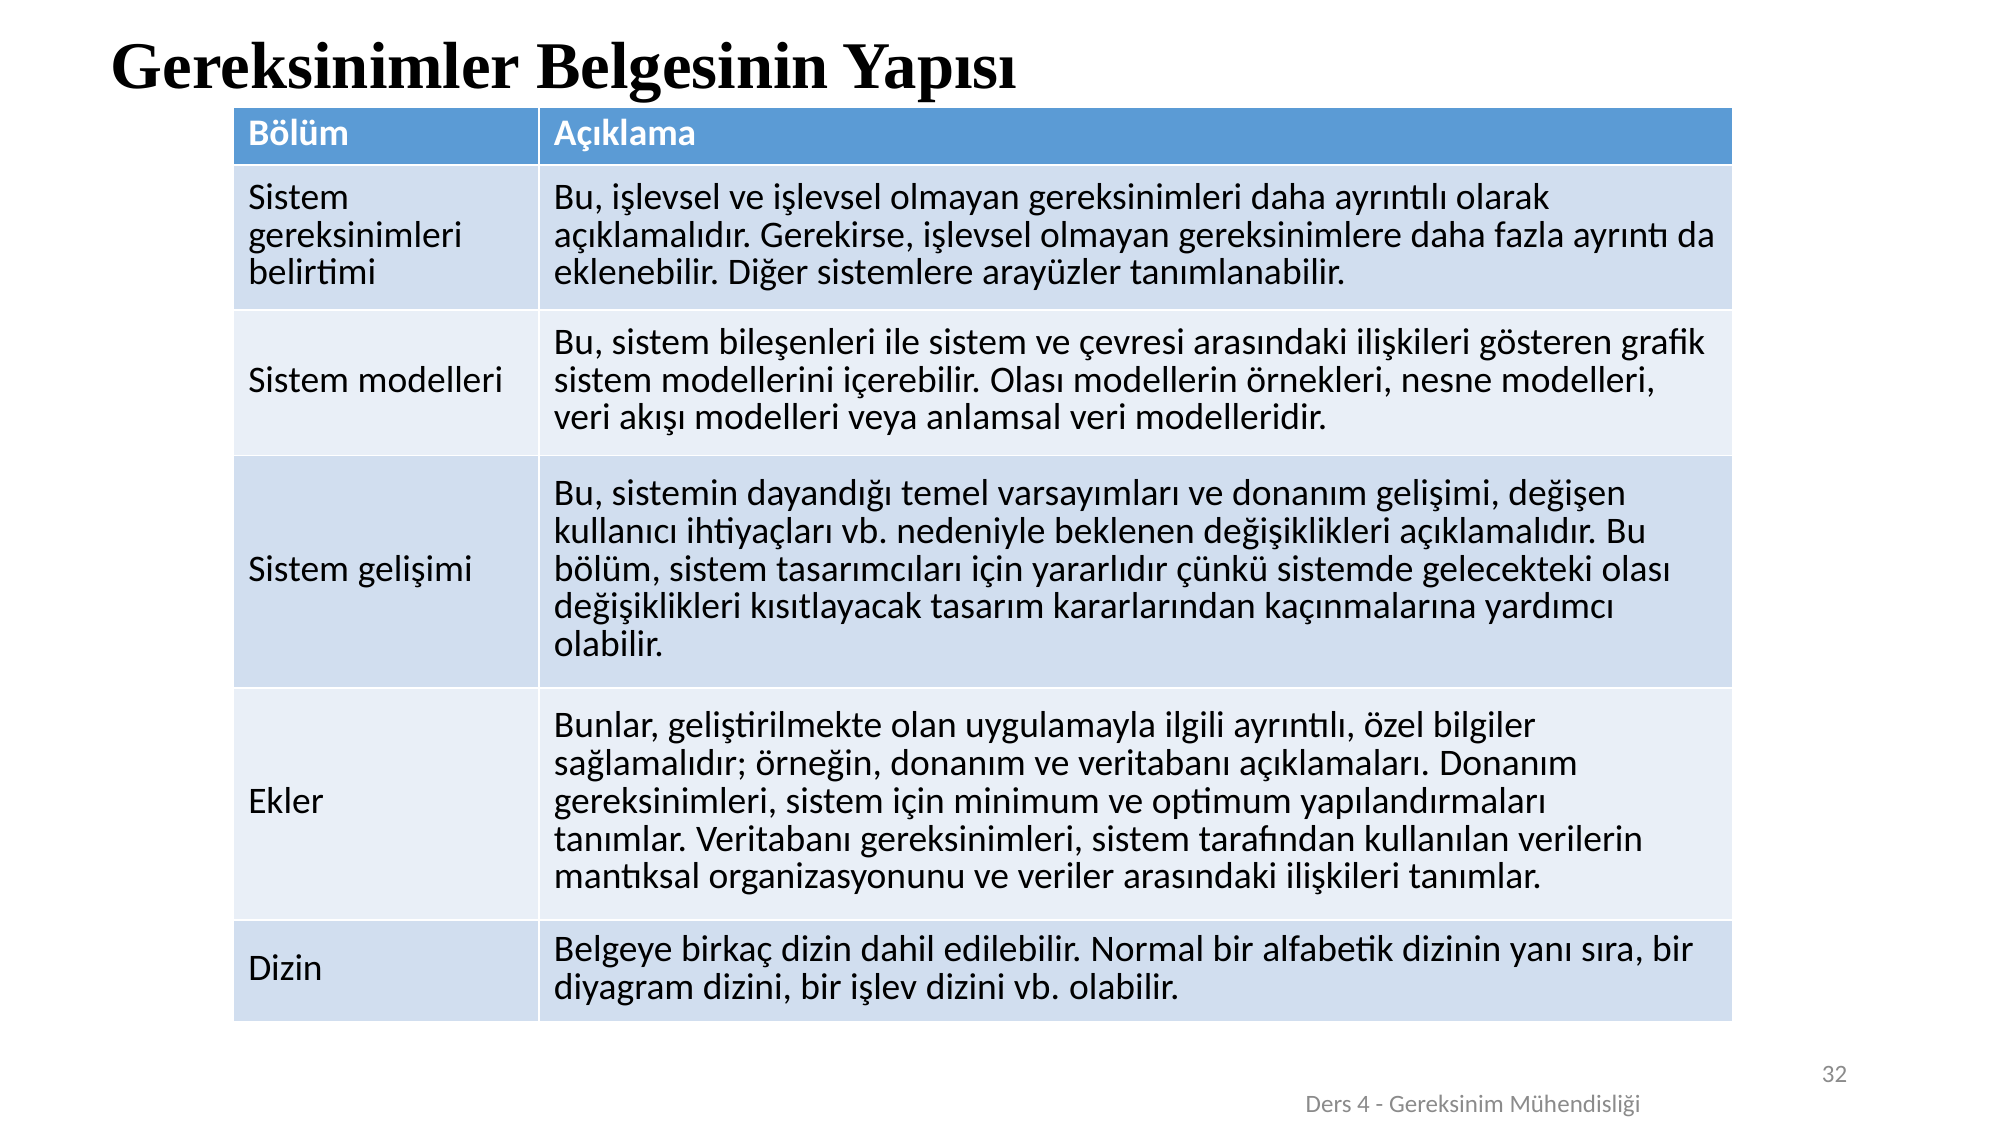

# Gereksinimler Belgesinin Yapısı
| Bölüm | Açıklama |
| --- | --- |
| Sistem gereksinimleri belirtimi | Bu, işlevsel ve işlevsel olmayan gereksinimleri daha ayrıntılı olarak açıklamalıdır. Gerekirse, işlevsel olmayan gereksinimlere daha fazla ayrıntı da eklenebilir. Diğer sistemlere arayüzler tanımlanabilir. |
| Sistem modelleri | Bu, sistem bileşenleri ile sistem ve çevresi arasındaki ilişkileri gösteren grafik sistem modellerini içerebilir. Olası modellerin örnekleri, nesne modelleri, veri akışı modelleri veya anlamsal veri modelleridir. |
| Sistem gelişimi | Bu, sistemin dayandığı temel varsayımları ve donanım gelişimi, değişen kullanıcı ihtiyaçları vb. nedeniyle beklenen değişiklikleri açıklamalıdır. Bu bölüm, sistem tasarımcıları için yararlıdır çünkü sistemde gelecekteki olası değişiklikleri kısıtlayacak tasarım kararlarından kaçınmalarına yardımcı olabilir. |
| Ekler | Bunlar, geliştirilmekte olan uygulamayla ilgili ayrıntılı, özel bilgiler sağlamalıdır; örneğin, donanım ve veritabanı açıklamaları. Donanım gereksinimleri, sistem için minimum ve optimum yapılandırmaları tanımlar. Veritabanı gereksinimleri, sistem tarafından kullanılan verilerin mantıksal organizasyonunu ve veriler arasındaki ilişkileri tanımlar. |
| Dizin | Belgeye birkaç dizin dahil edilebilir. Normal bir alfabetik dizinin yanı sıra, bir diyagram dizini, bir işlev dizini vb. olabilir. |
32
Ders 4 - Gereksinim Mühendisliği